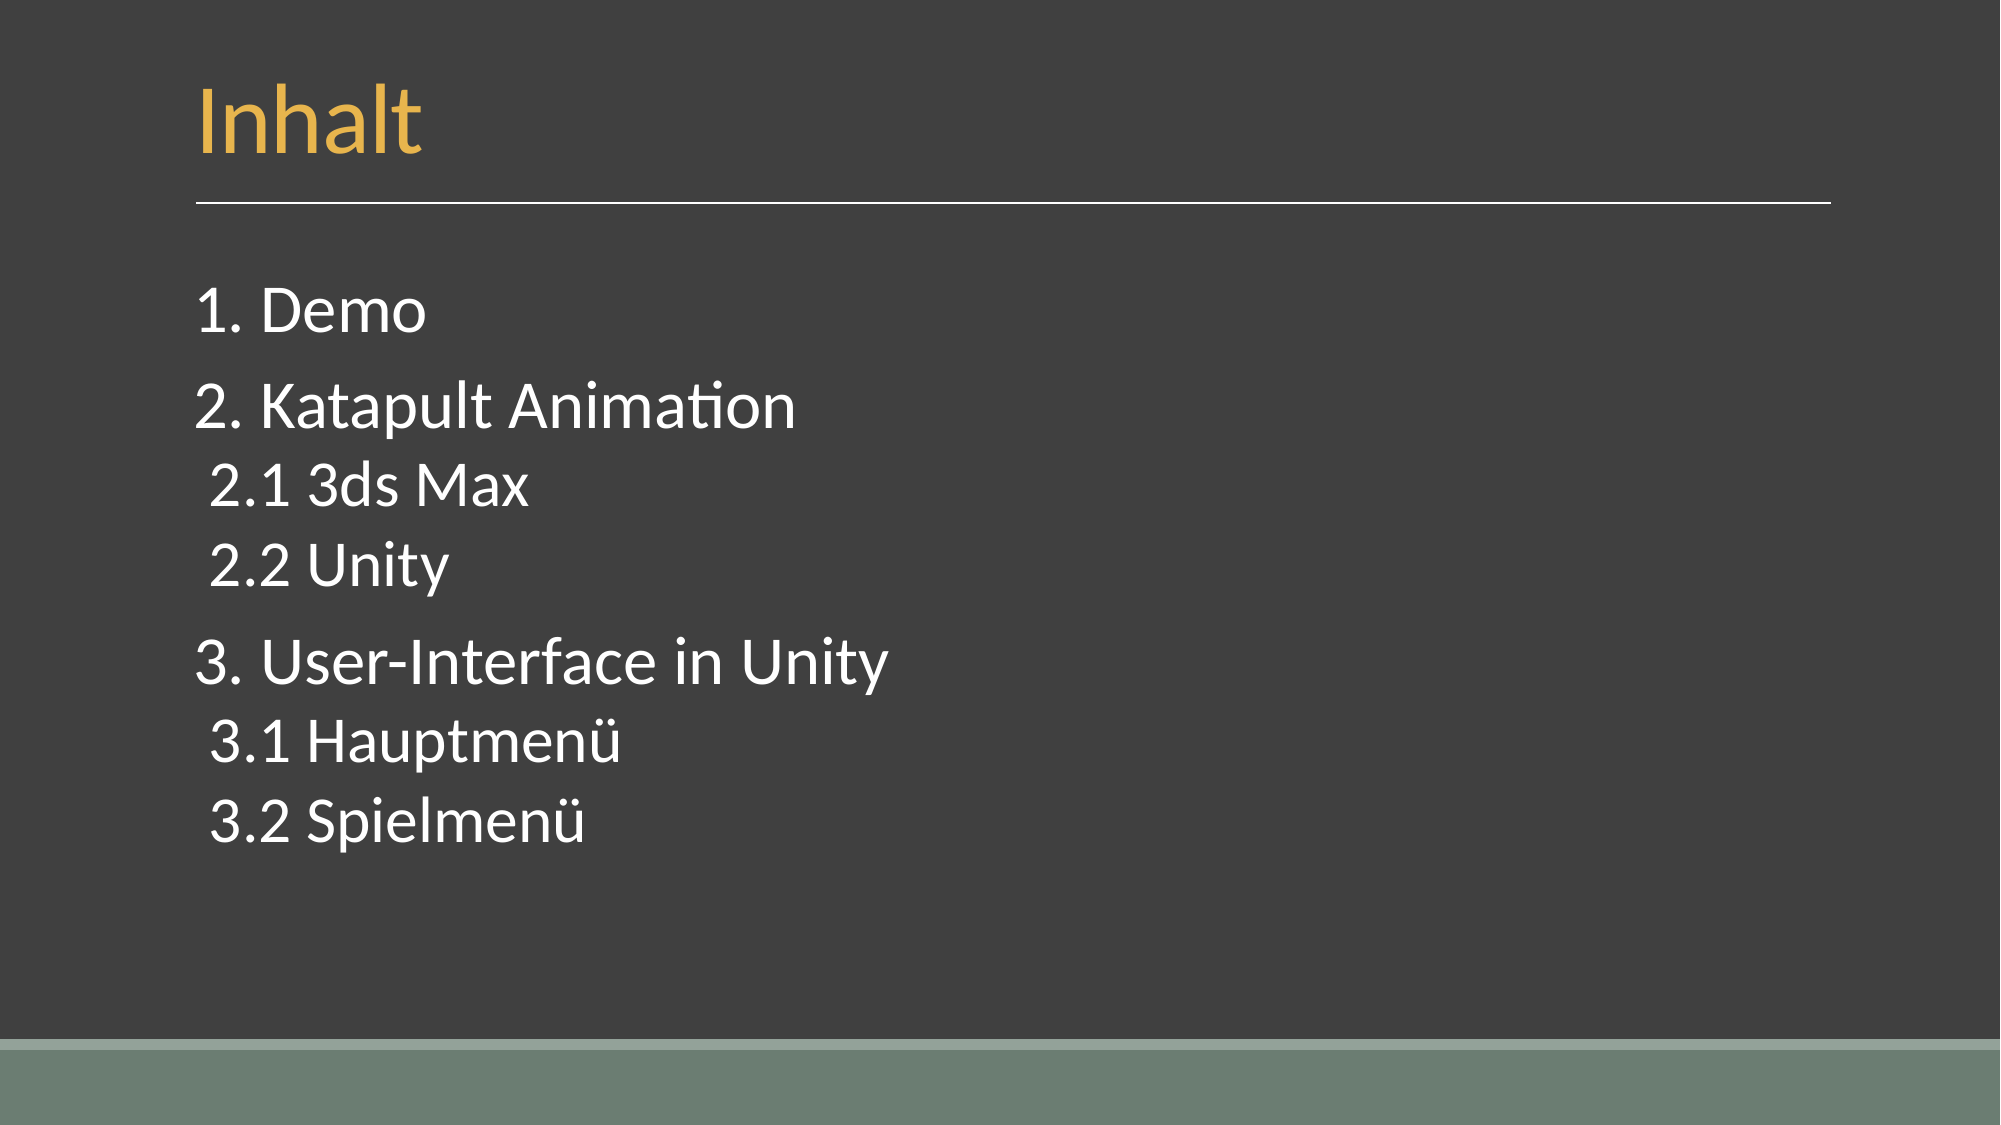

# Inhalt
1. Demo
2. Katapult Animation
2.1 3ds Max
2.2 Unity
3. User-Interface in Unity
3.1 Hauptmenü
3.2 Spielmenü